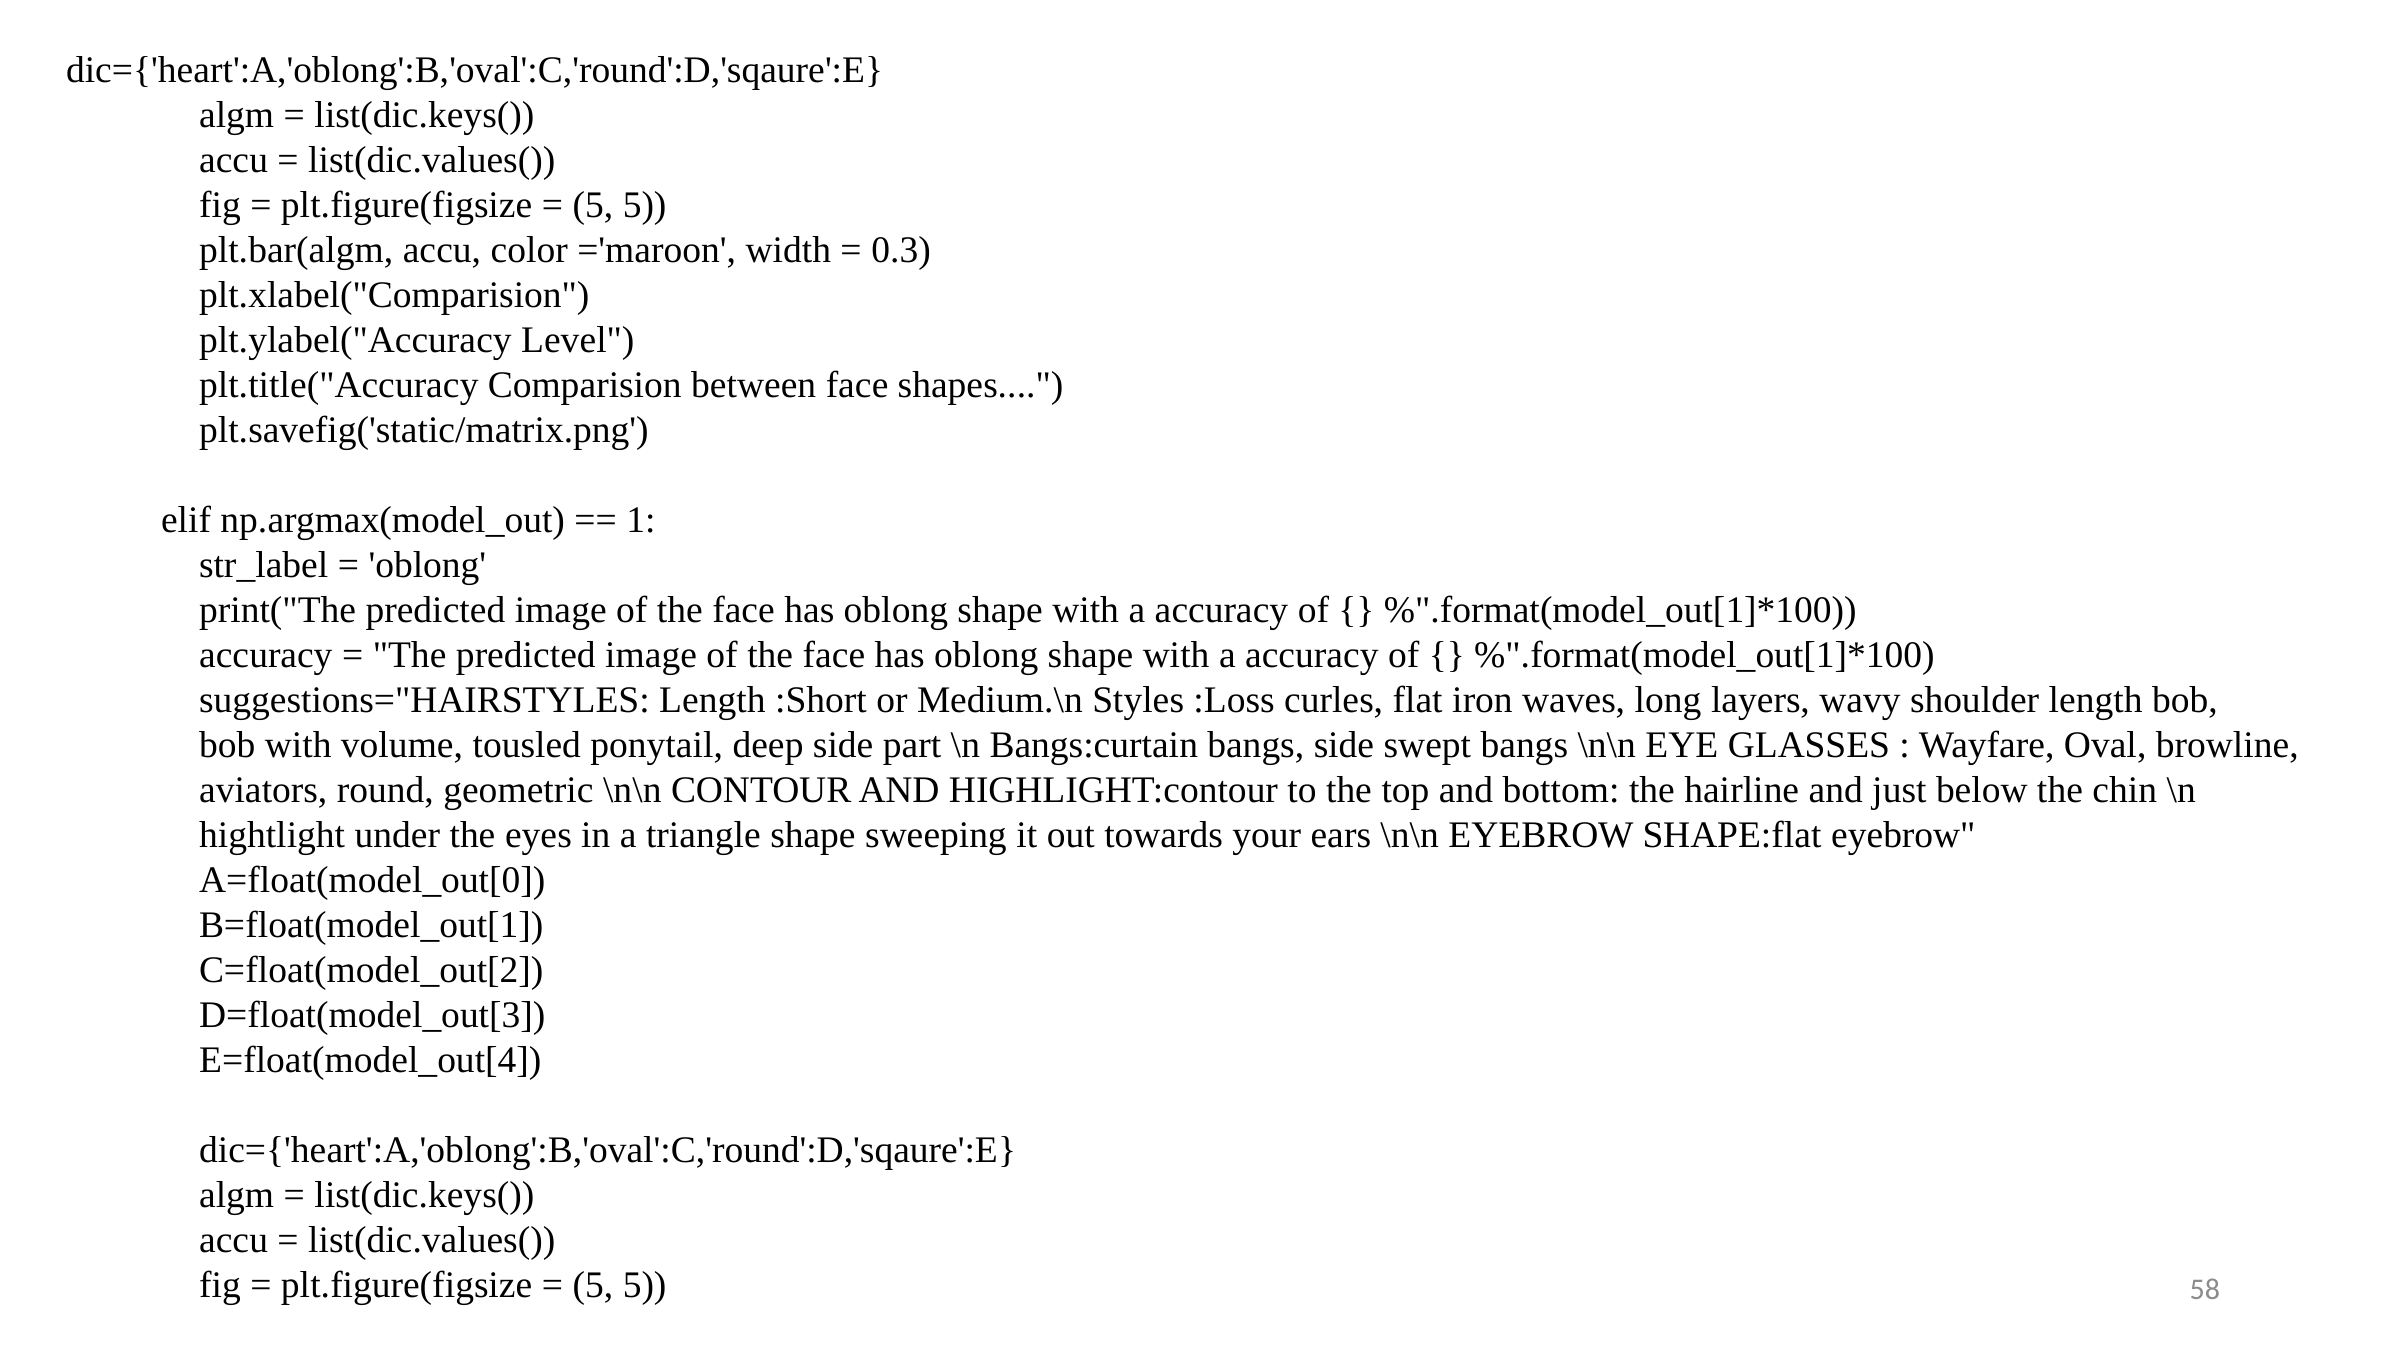

dic={'heart':A,'oblong':B,'oval':C,'round':D,'sqaure':E}
                algm = list(dic.keys())
                accu = list(dic.values())
                fig = plt.figure(figsize = (5, 5))
                plt.bar(algm, accu, color ='maroon', width = 0.3)
                plt.xlabel("Comparision")
                plt.ylabel("Accuracy Level")
                plt.title("Accuracy Comparision between face shapes....")
                plt.savefig('static/matrix.png')

            elif np.argmax(model_out) == 1:
                str_label = 'oblong'
                print("The predicted image of the face has oblong shape with a accuracy of {} %".format(model_out[1]*100))
                accuracy = "The predicted image of the face has oblong shape with a accuracy of {} %".format(model_out[1]*100)
                suggestions="HAIRSTYLES: Length :Short or Medium.\n Styles :Loss curles, flat iron waves, long layers, wavy shoulder length bob,
                bob with volume, tousled ponytail, deep side part \n Bangs:curtain bangs, side swept bangs \n\n EYE GLASSES : Wayfare, Oval, browline,
                aviators, round, geometric \n\n CONTOUR AND HIGHLIGHT:contour to the top and bottom: the hairline and just below the chin \n
                hightlight under the eyes in a triangle shape sweeping it out towards your ears \n\n EYEBROW SHAPE:flat eyebrow"
                A=float(model_out[0])
                B=float(model_out[1])
                C=float(model_out[2])
                D=float(model_out[3])
                E=float(model_out[4])
                dic={'heart':A,'oblong':B,'oval':C,'round':D,'sqaure':E}
                algm = list(dic.keys())
                accu = list(dic.values())
                fig = plt.figure(figsize = (5, 5))

58